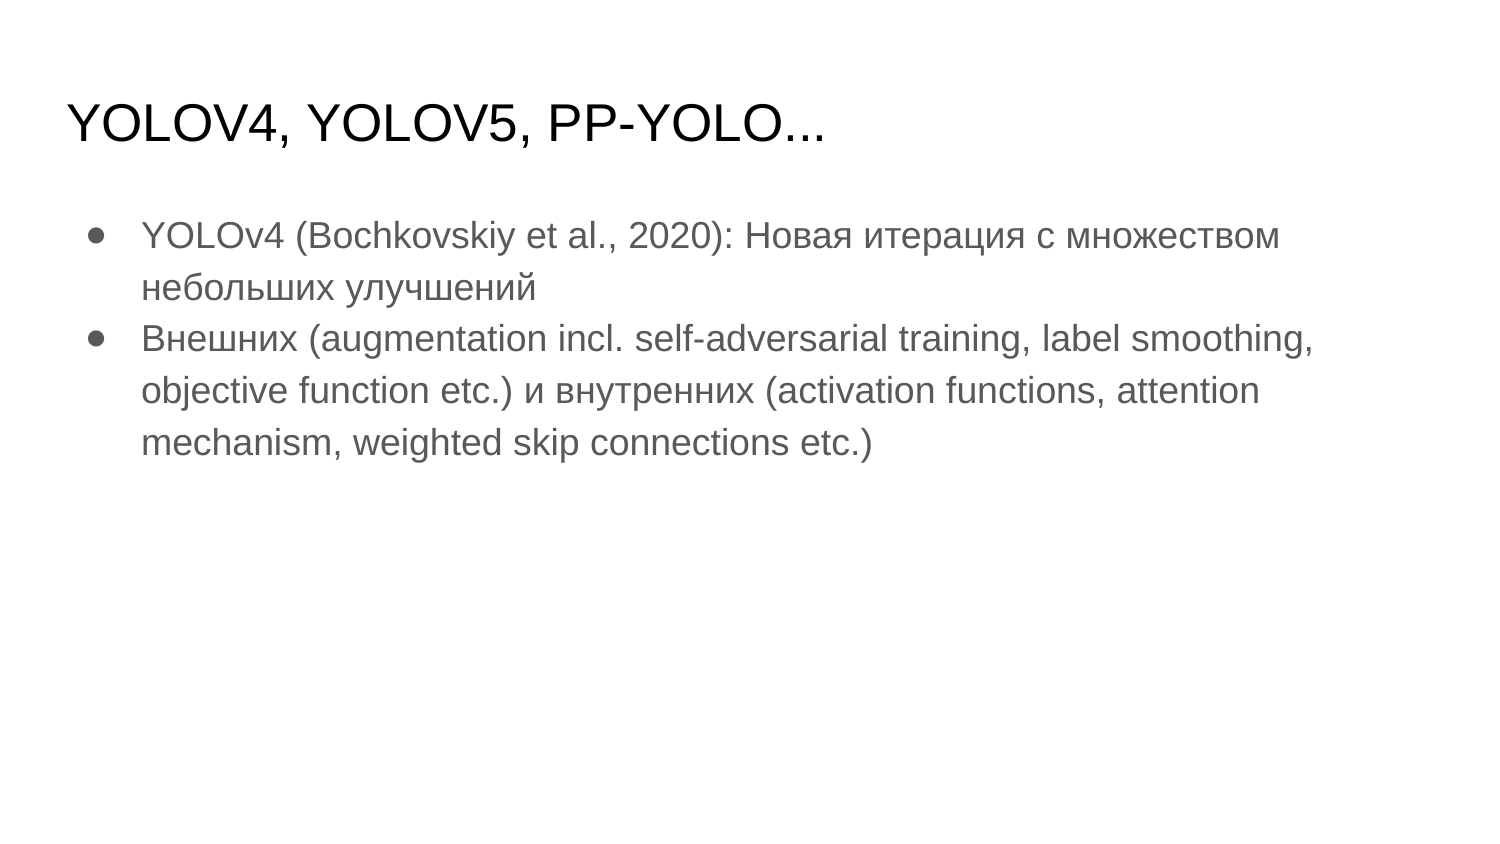

# YOLOV4, YOLOV5, PP-YOLO...
YOLOv4 (Bochkovskiy et al., 2020): Новая итерация с множеством небольших улучшений
Внешних (augmentation incl. self-adversarial training, label smoothing, objective function etc.) и внутренних (activation functions, attention mechanism, weighted skip connections etc.)